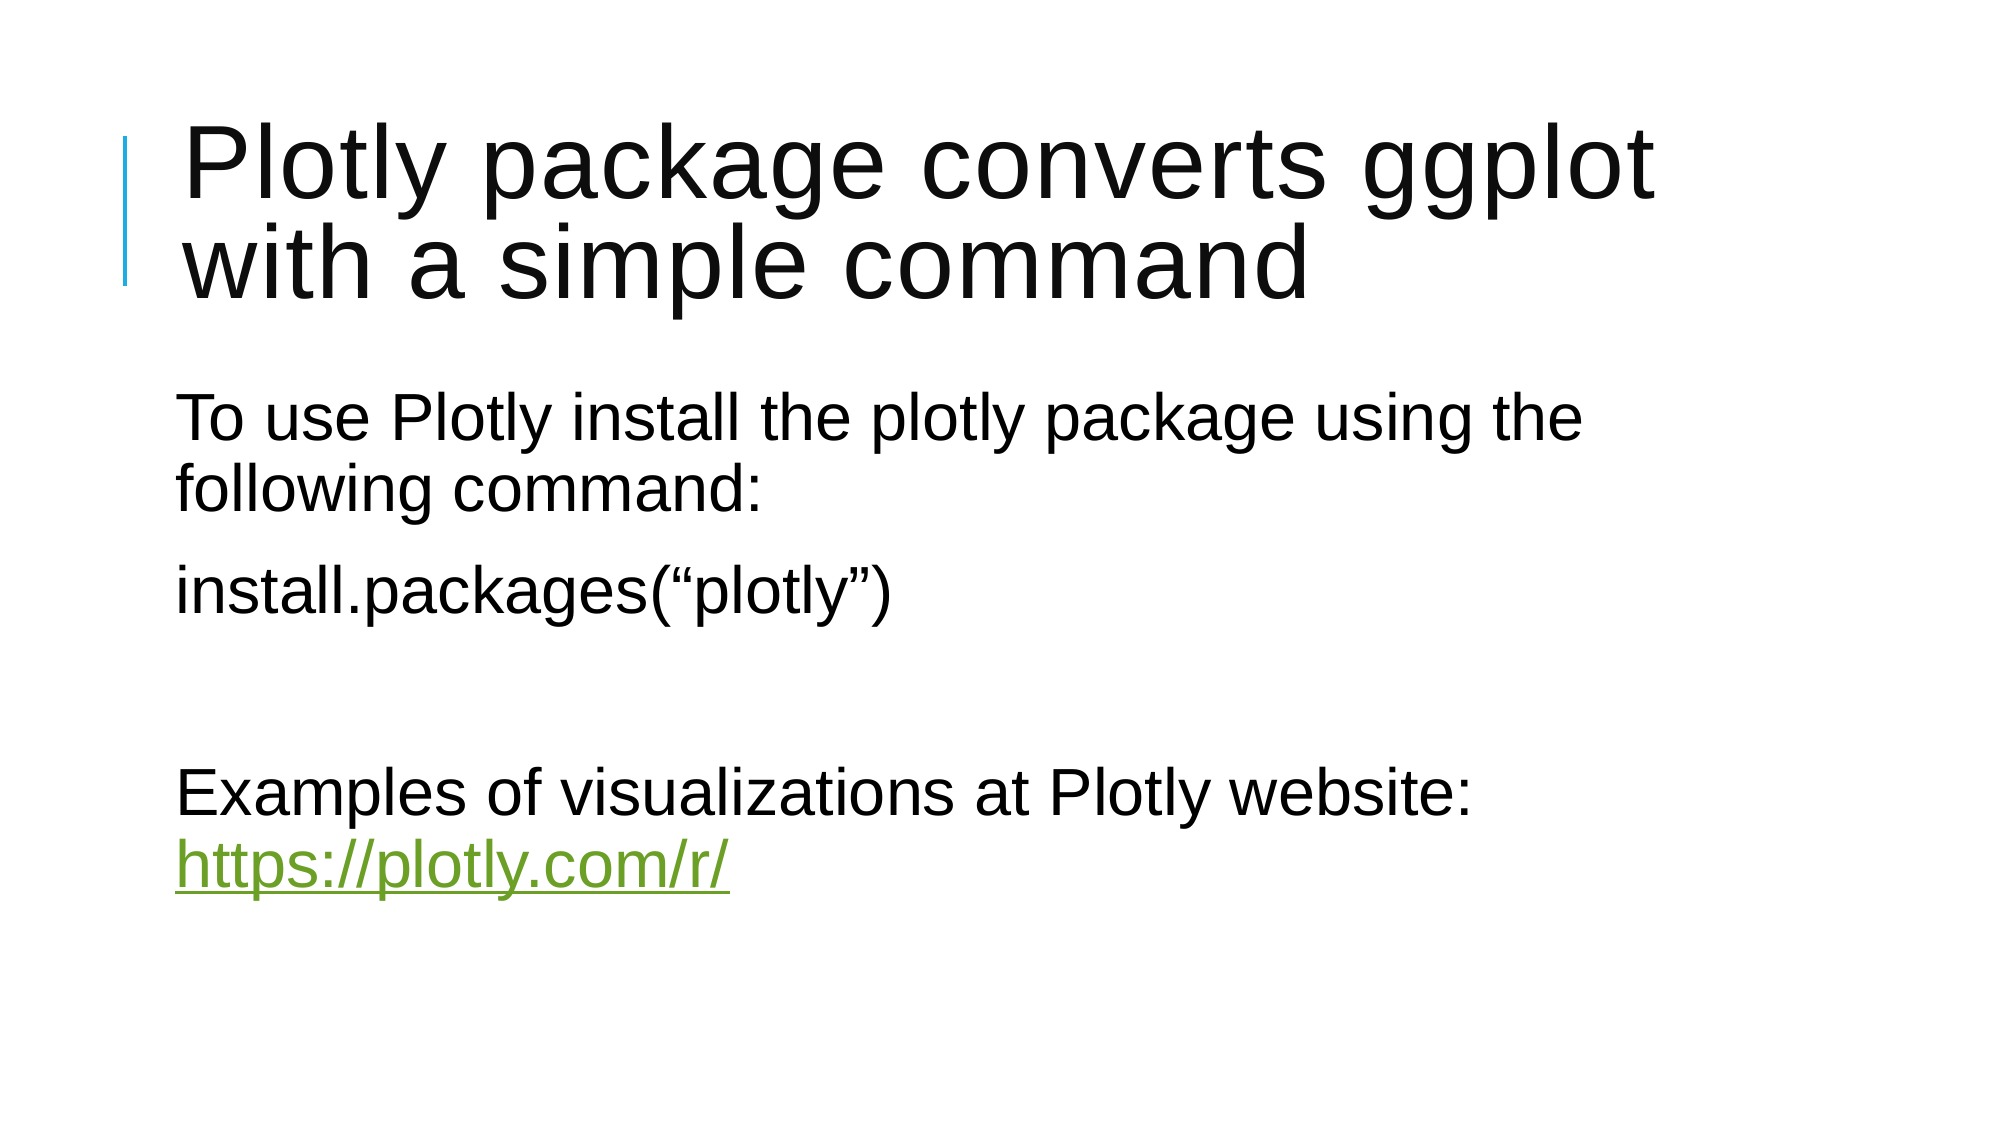

# Plotly package converts ggplot with a simple command
To use Plotly install the plotly package using the following command:
install.packages(“plotly”)

Examples of visualizations at Plotly website: https://plotly.com/r/